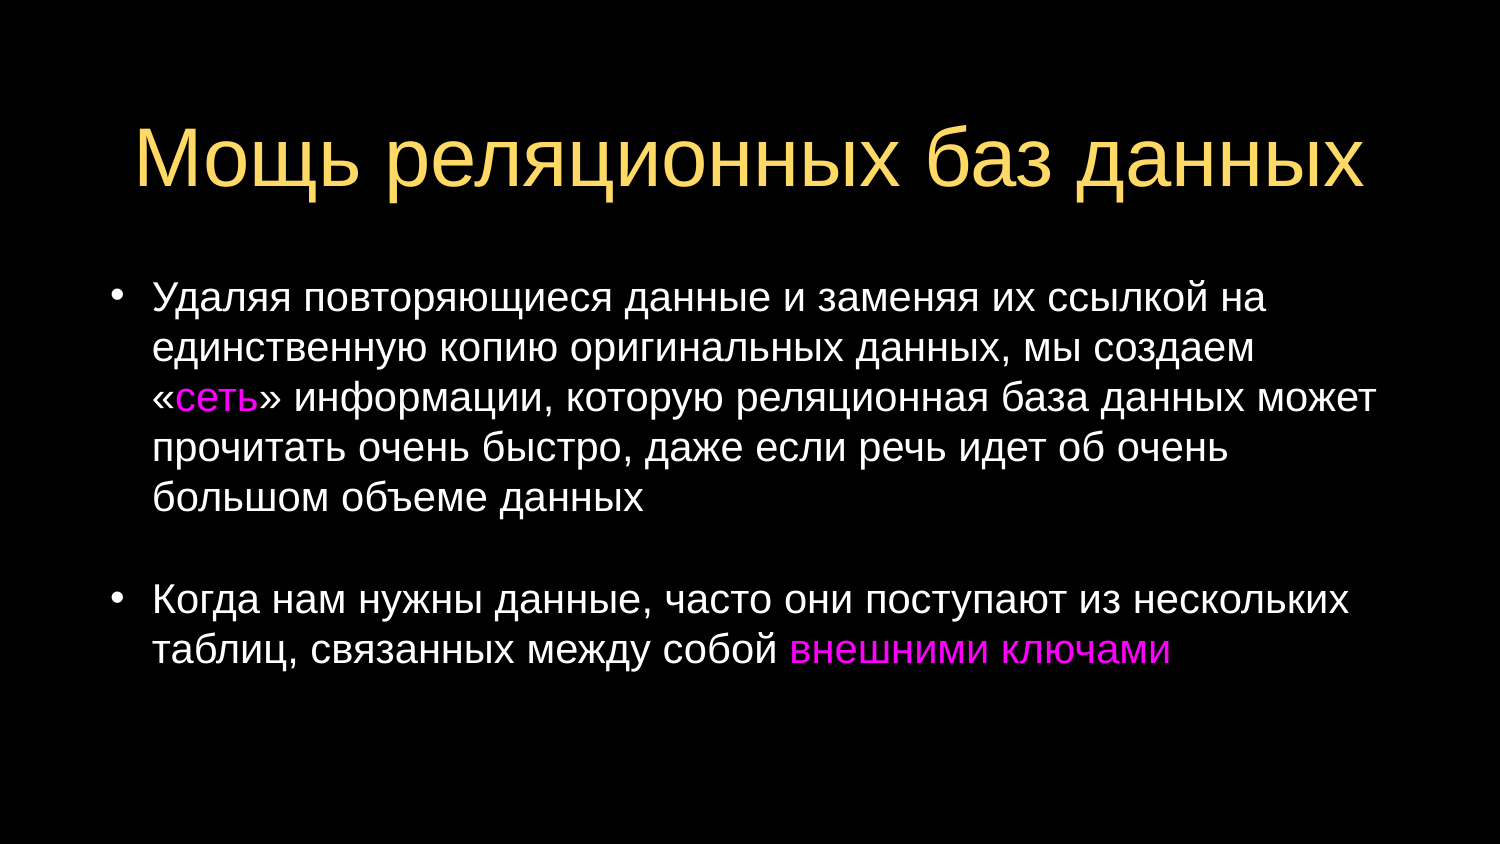

# Мощь реляционных баз данных
Удаляя повторяющиеся данные и заменяя их ссылкой на единственную копию оригинальных данных, мы создаем «сеть» информации, которую реляционная база данных может прочитать очень быстро, даже если речь идет об очень большом объеме данных
Когда нам нужны данные, часто они поступают из нескольких таблиц, связанных между собой внешними ключами